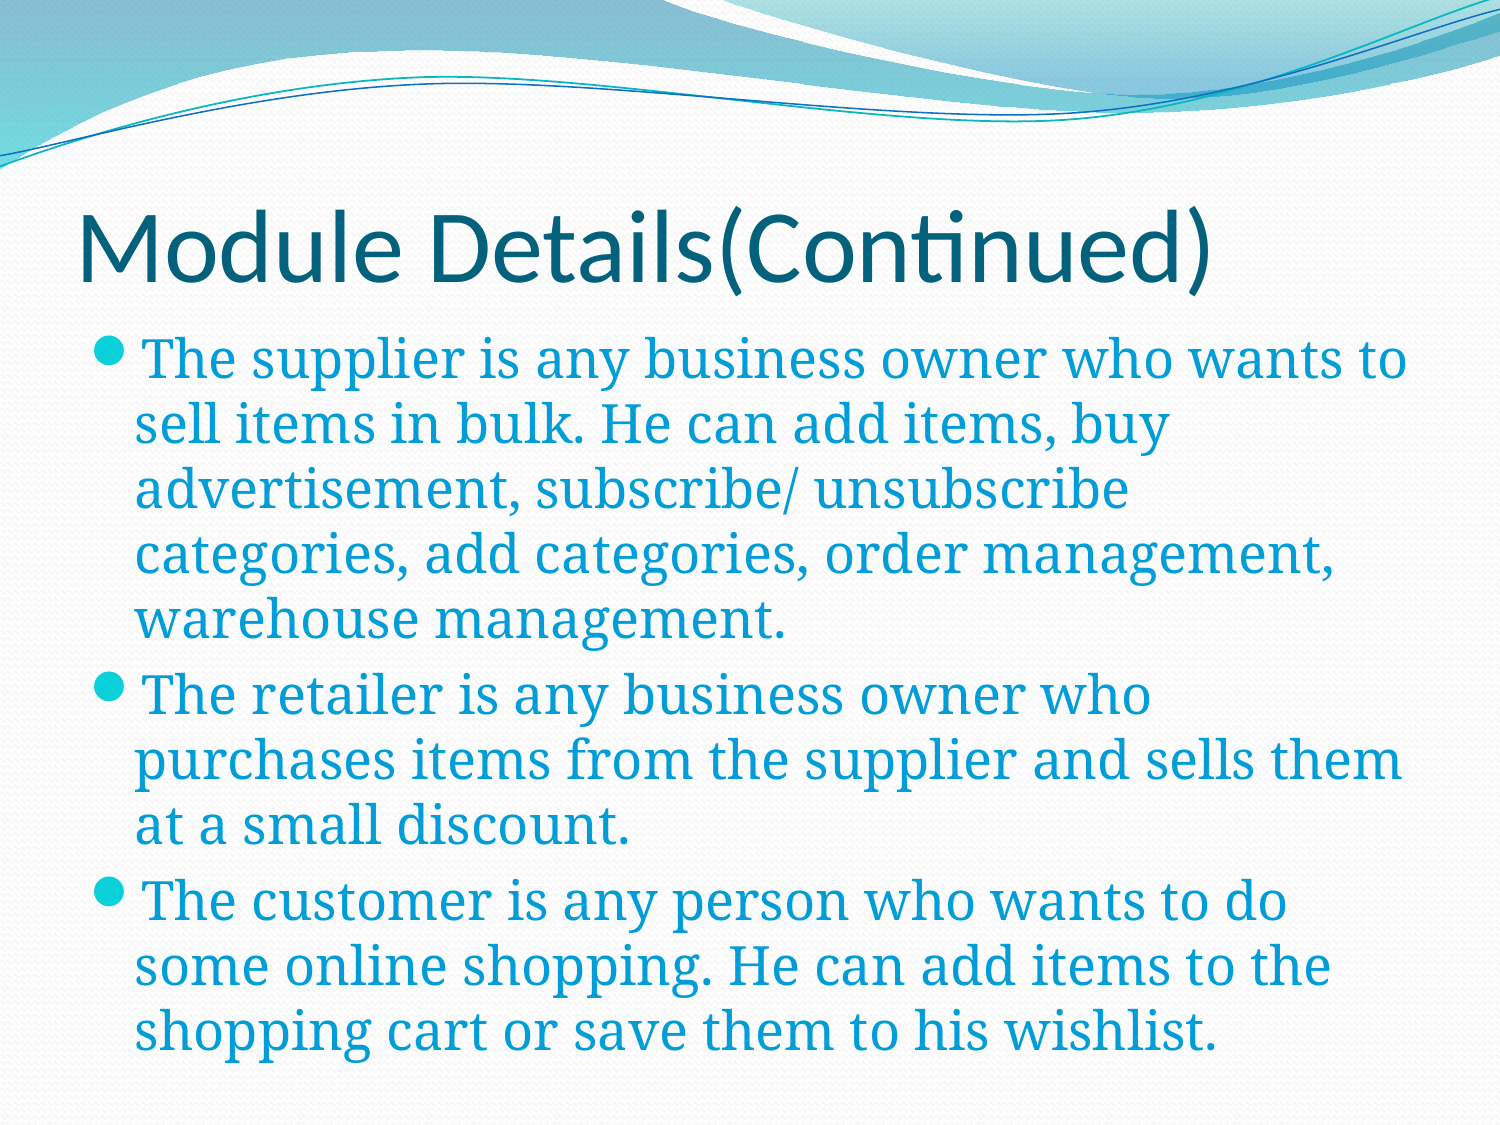

# Module Details(Continued)
The supplier is any business owner who wants to sell items in bulk. He can add items, buy advertisement, subscribe/ unsubscribe categories, add categories, order management, warehouse management.
The retailer is any business owner who purchases items from the supplier and sells them at a small discount.
The customer is any person who wants to do some online shopping. He can add items to the shopping cart or save them to his wishlist.